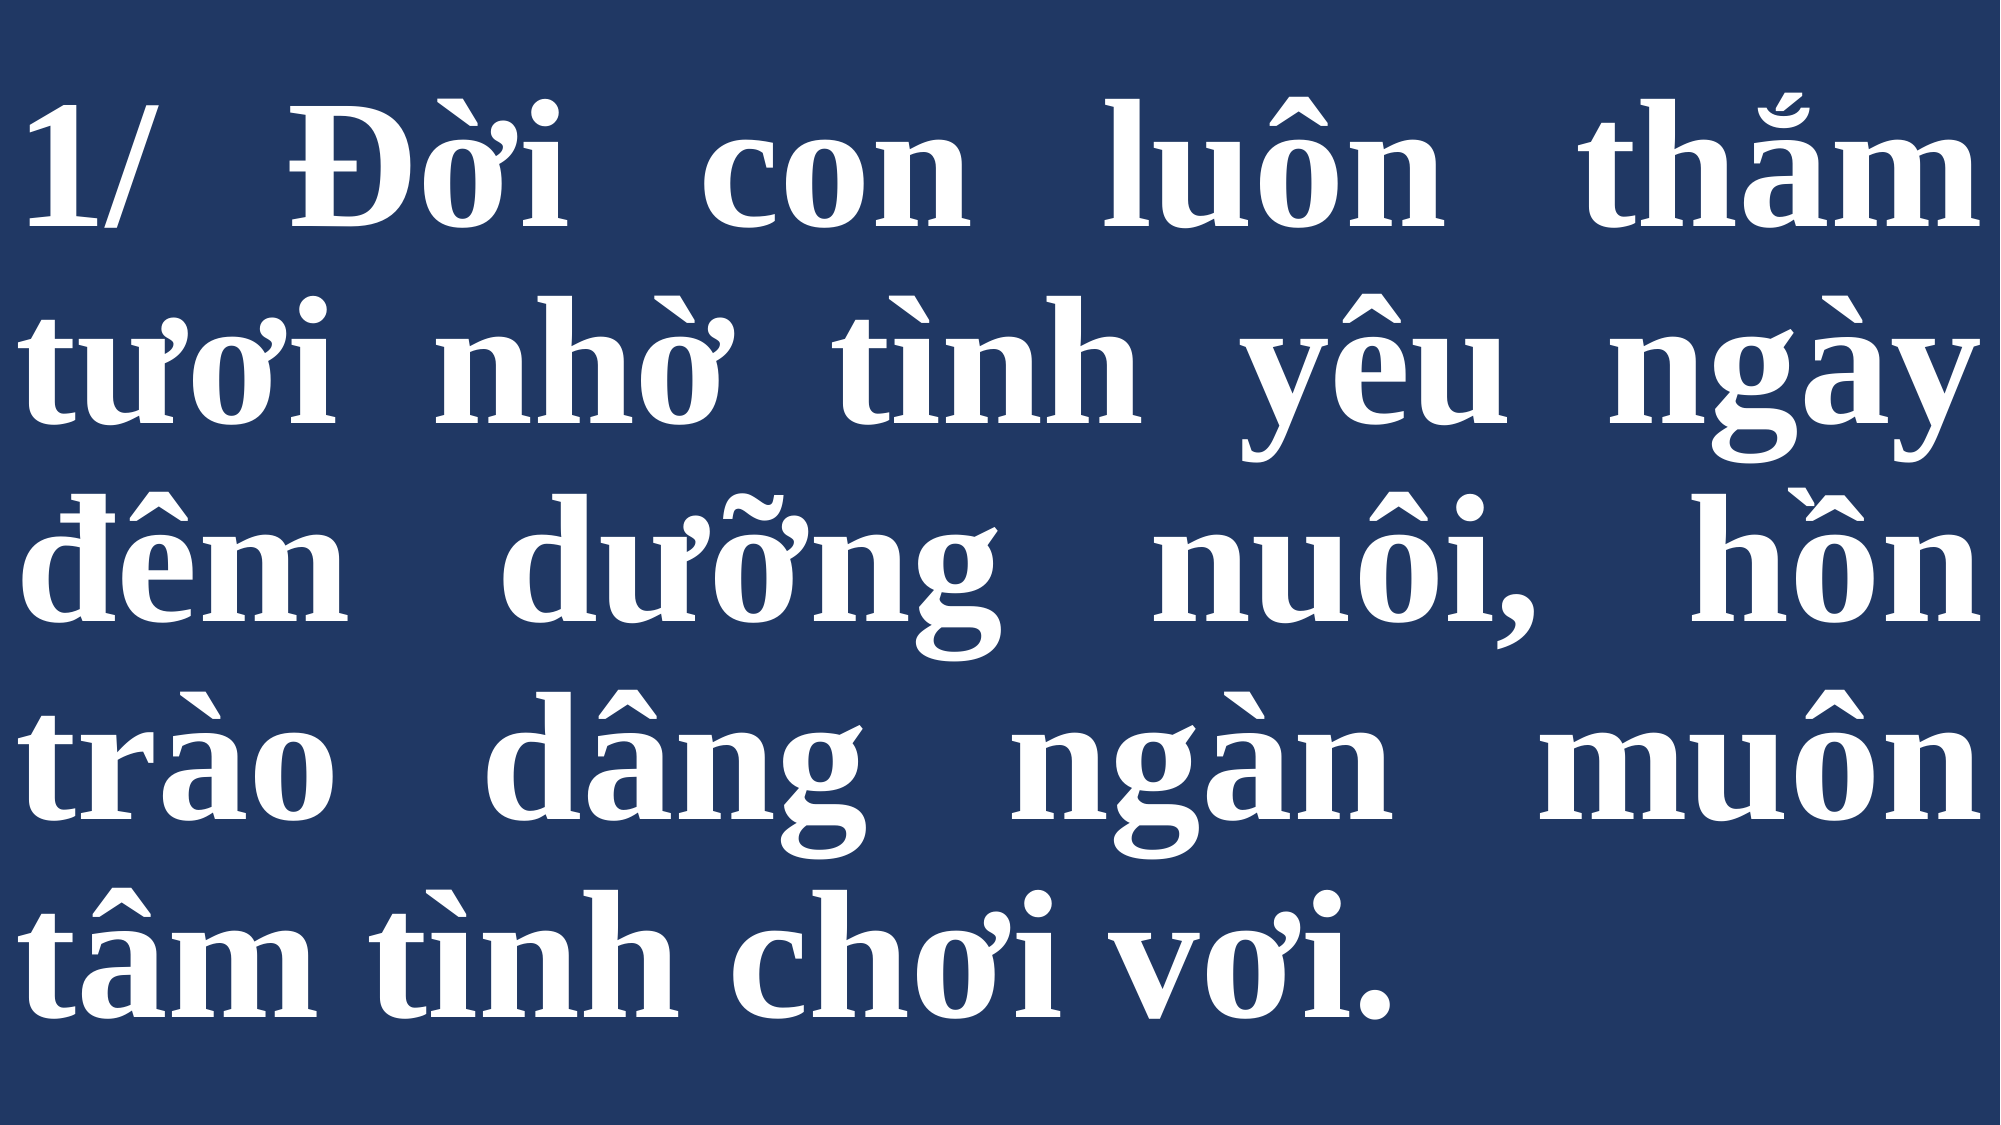

# 1/ Đời con luôn thắm tươi nhờ tình yêu ngày đêm dưỡng nuôi, hồn trào dâng ngàn muôn tâm tình chơi vơi.